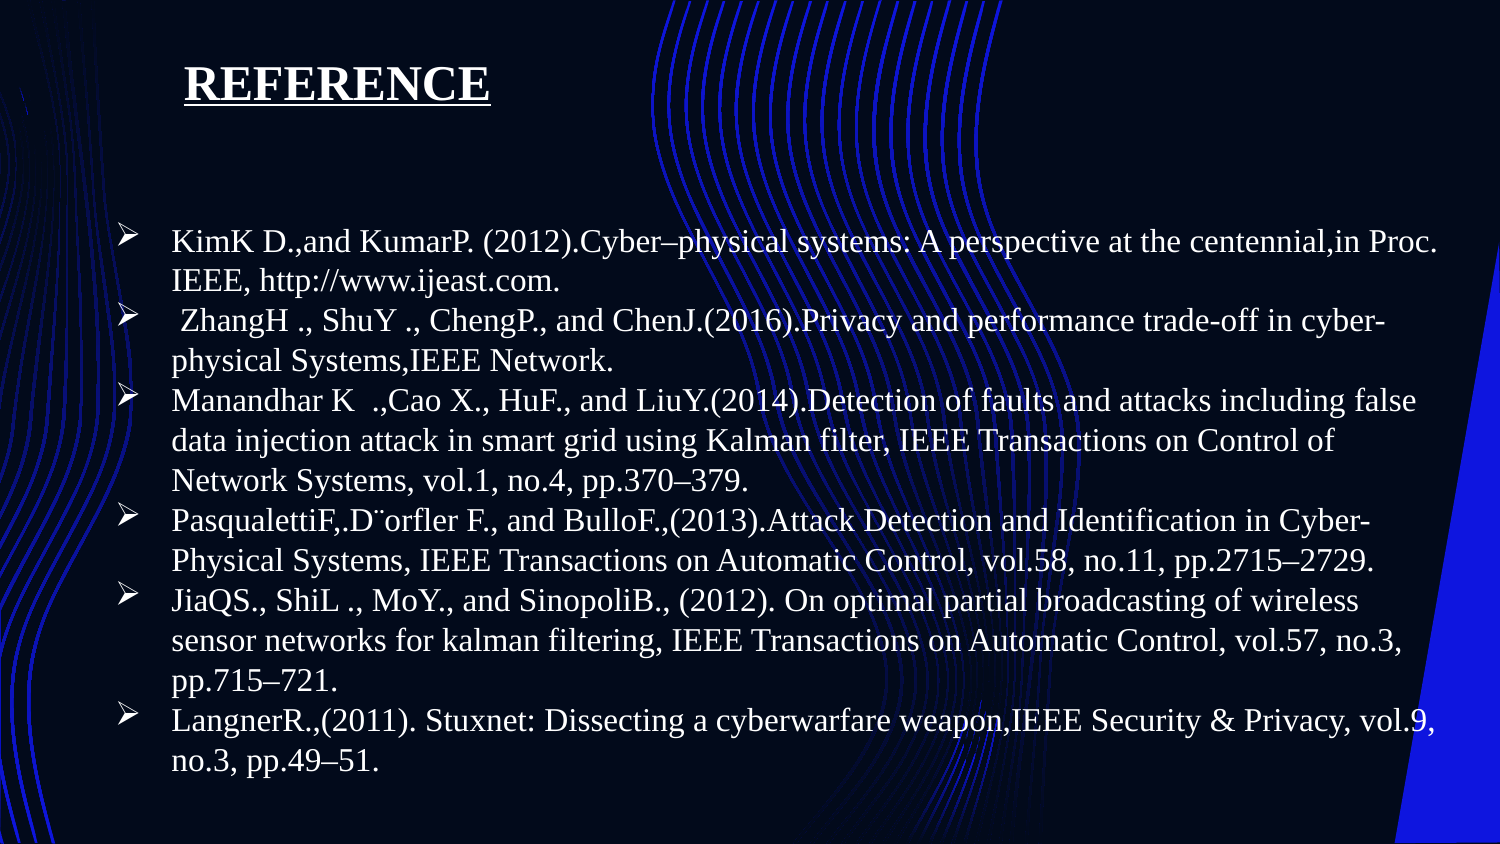

REFERENCE

KimK D.,and KumarP. (2012).Cyber–physical systems: A perspective at the centennial,in Proc. IEEE, http://www.ijeast.com.
 ZhangH ., ShuY ., ChengP., and ChenJ.(2016).Privacy and performance trade-off in cyber-physical Systems,IEEE Network.
Manandhar K  .,Cao X., HuF., and LiuY.(2014).Detection of faults and attacks including false data injection attack in smart grid using Kalman filter, IEEE Transactions on Control of Network Systems, vol.1, no.4, pp.370–379.
PasqualettiF,.D¨orfler F., and BulloF.,(2013).Attack Detection and Identification in Cyber-Physical Systems, IEEE Transactions on Automatic Control, vol.58, no.11, pp.2715–2729.
JiaQS., ShiL ., MoY., and SinopoliB., (2012). On optimal partial broadcasting of wireless sensor networks for kalman filtering, IEEE Transactions on Automatic Control, vol.57, no.3, pp.715–721.
LangnerR.,(2011). Stuxnet: Dissecting a cyberwarfare weapon,IEEE Security & Privacy, vol.9, no.3, pp.49–51.